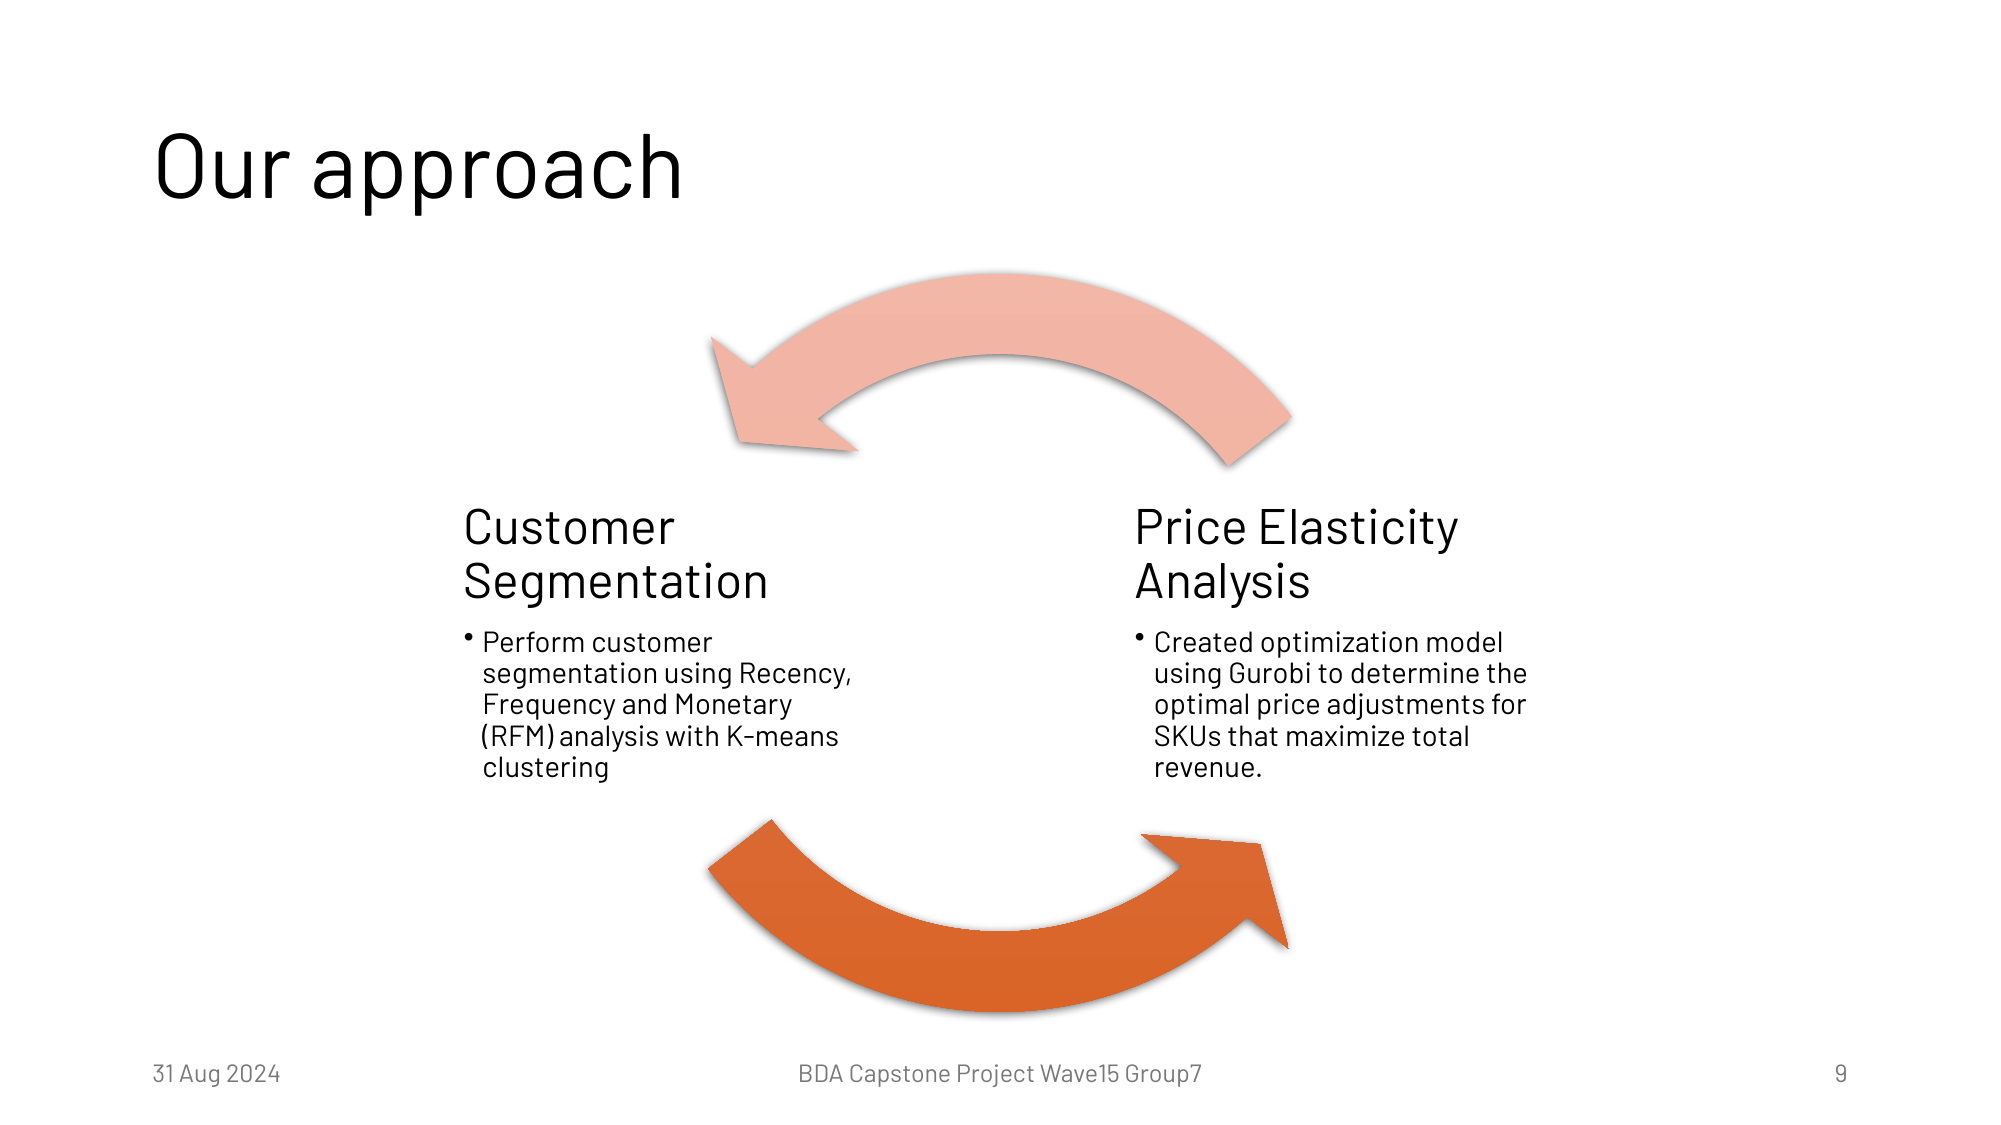

# Our approach
Customer Segmentation
Perform customer segmentation using Recency, Frequency and Monetary (RFM) analysis with K-means clustering
Price Elasticity Analysis
Created optimization model using Gurobi to determine the optimal price adjustments for SKUs that maximize total revenue.
31 Aug 2024
BDA Capstone Project Wave15 Group7
9